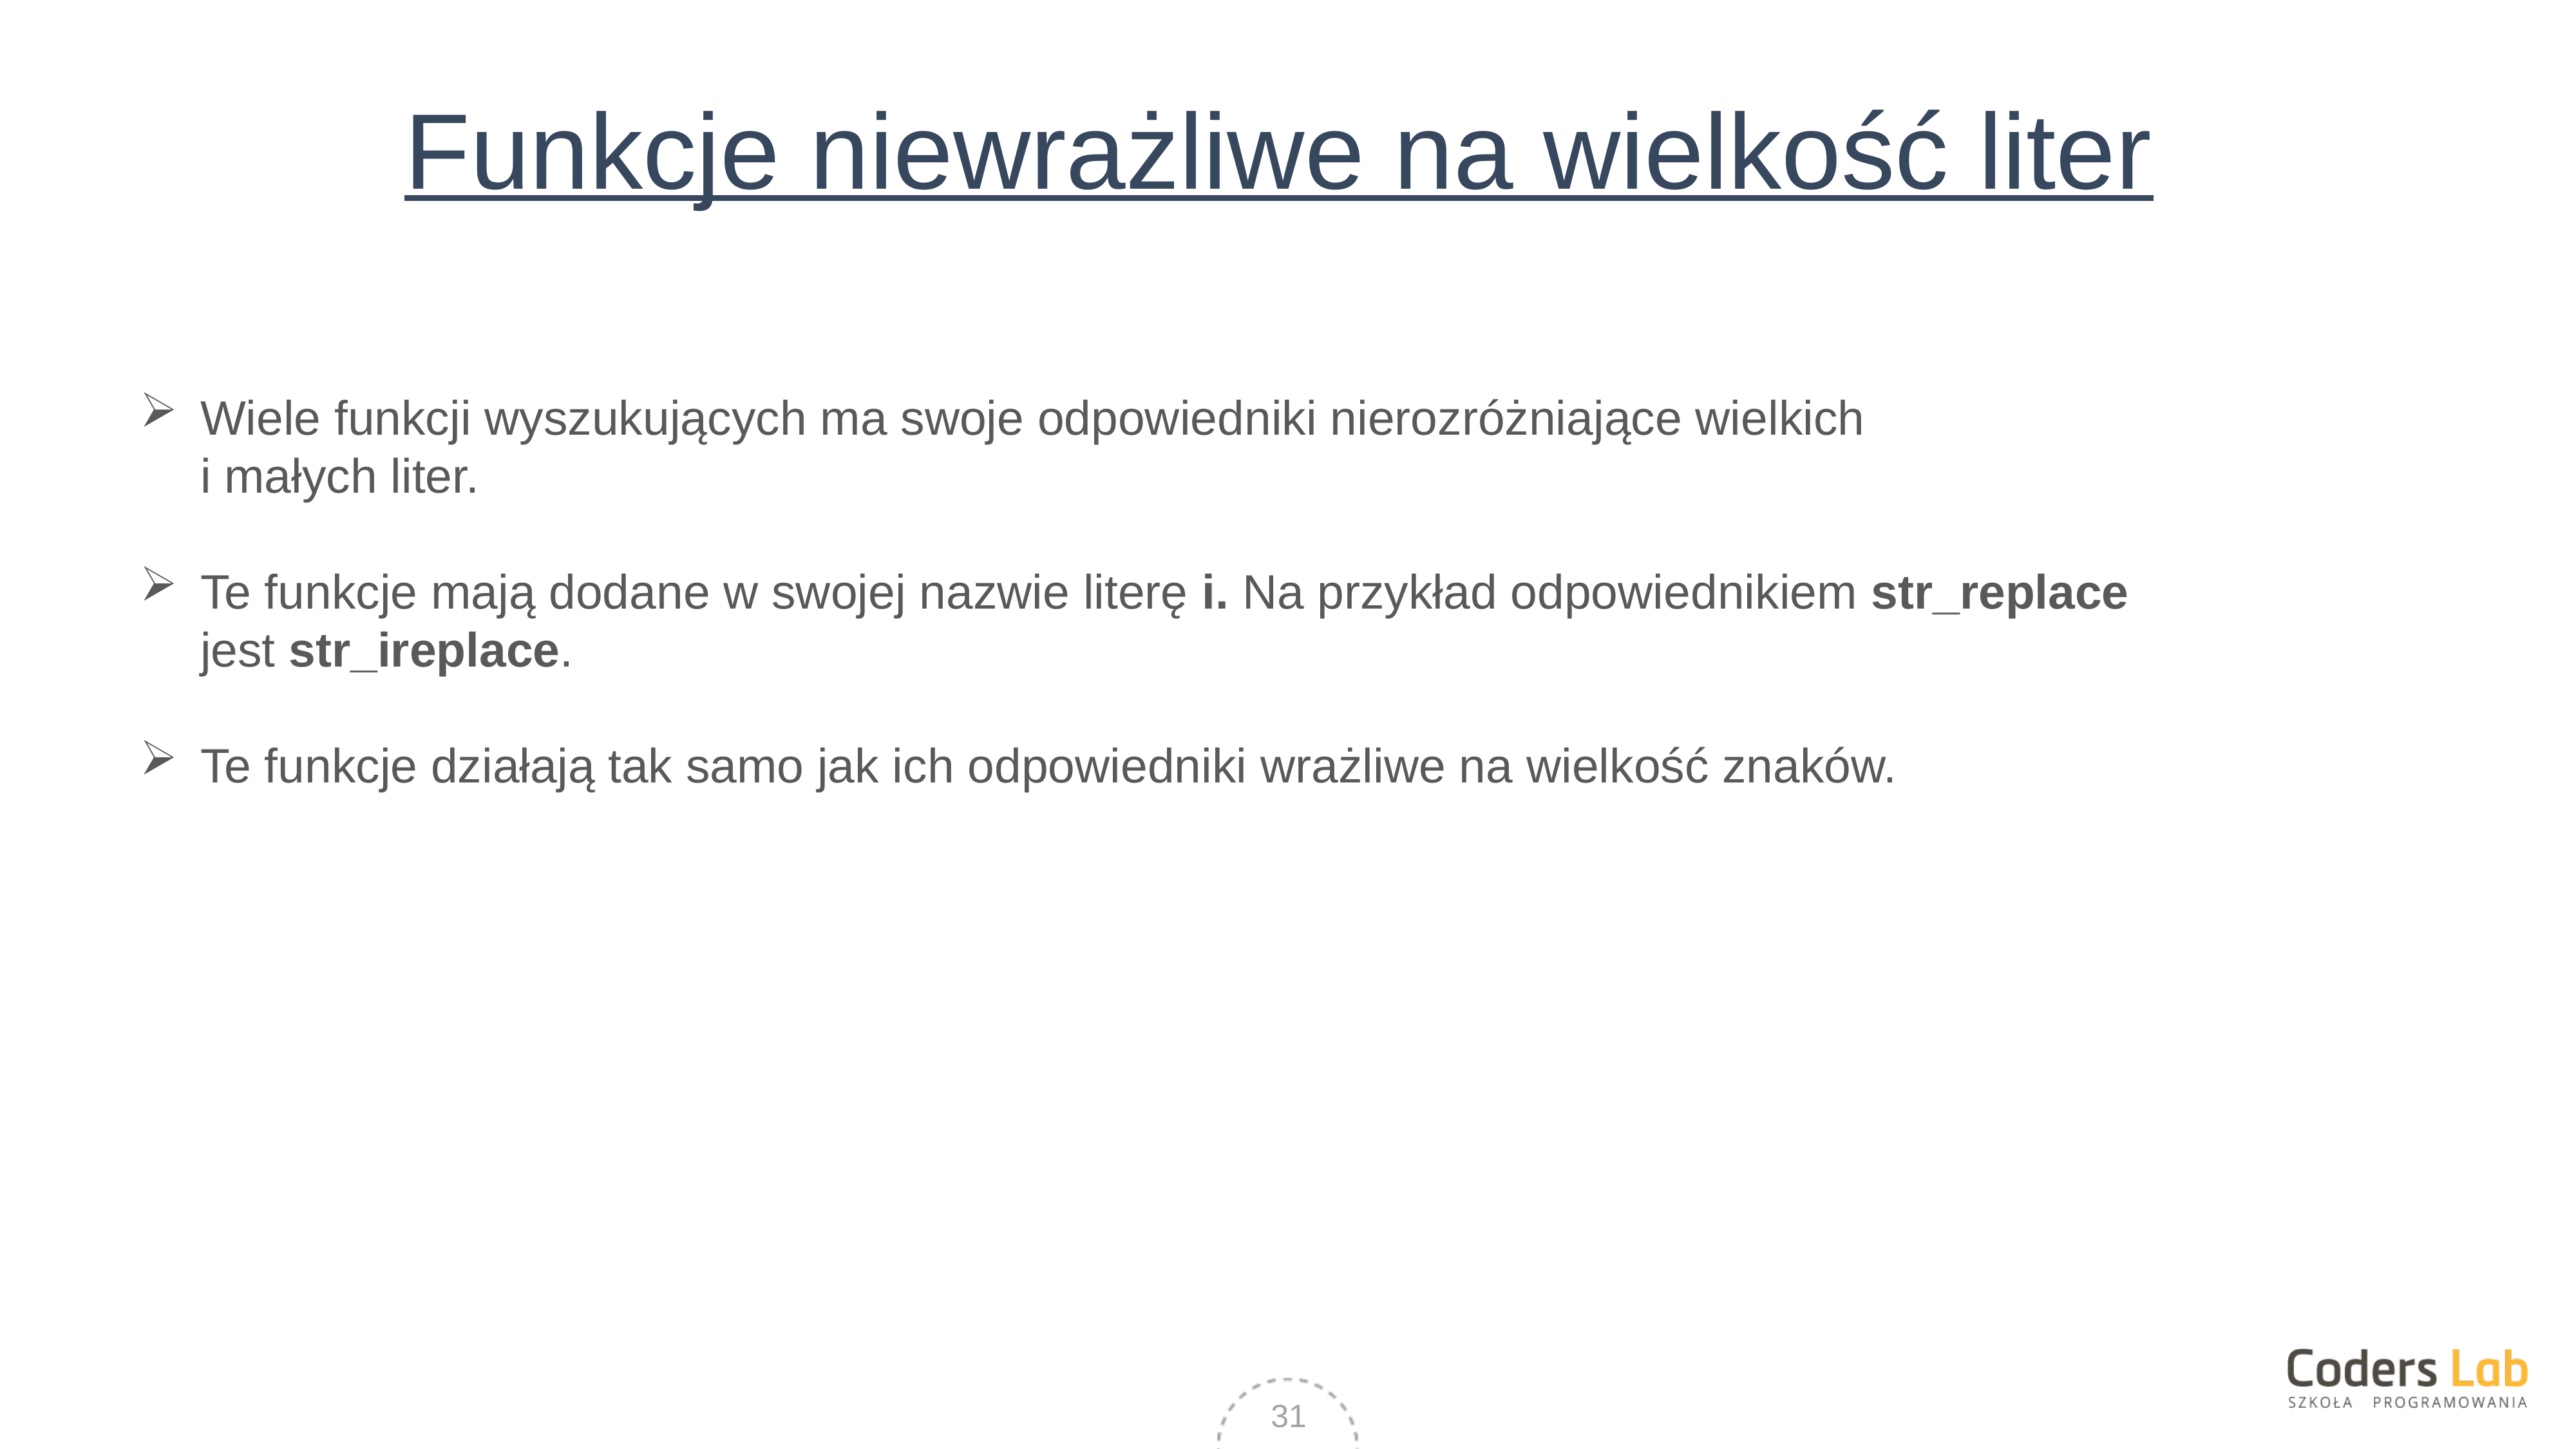

# Funkcje niewrażliwe na wielkość liter
Wiele funkcji wyszukujących ma swoje odpowiedniki nierozróżniające wielkich
i małych liter.
Te funkcje mają dodane w swojej nazwie literę i. Na przykład odpowiednikiem str_replace
jest str_ireplace.
Te funkcje działają tak samo jak ich odpowiedniki wrażliwe na wielkość znaków.
31